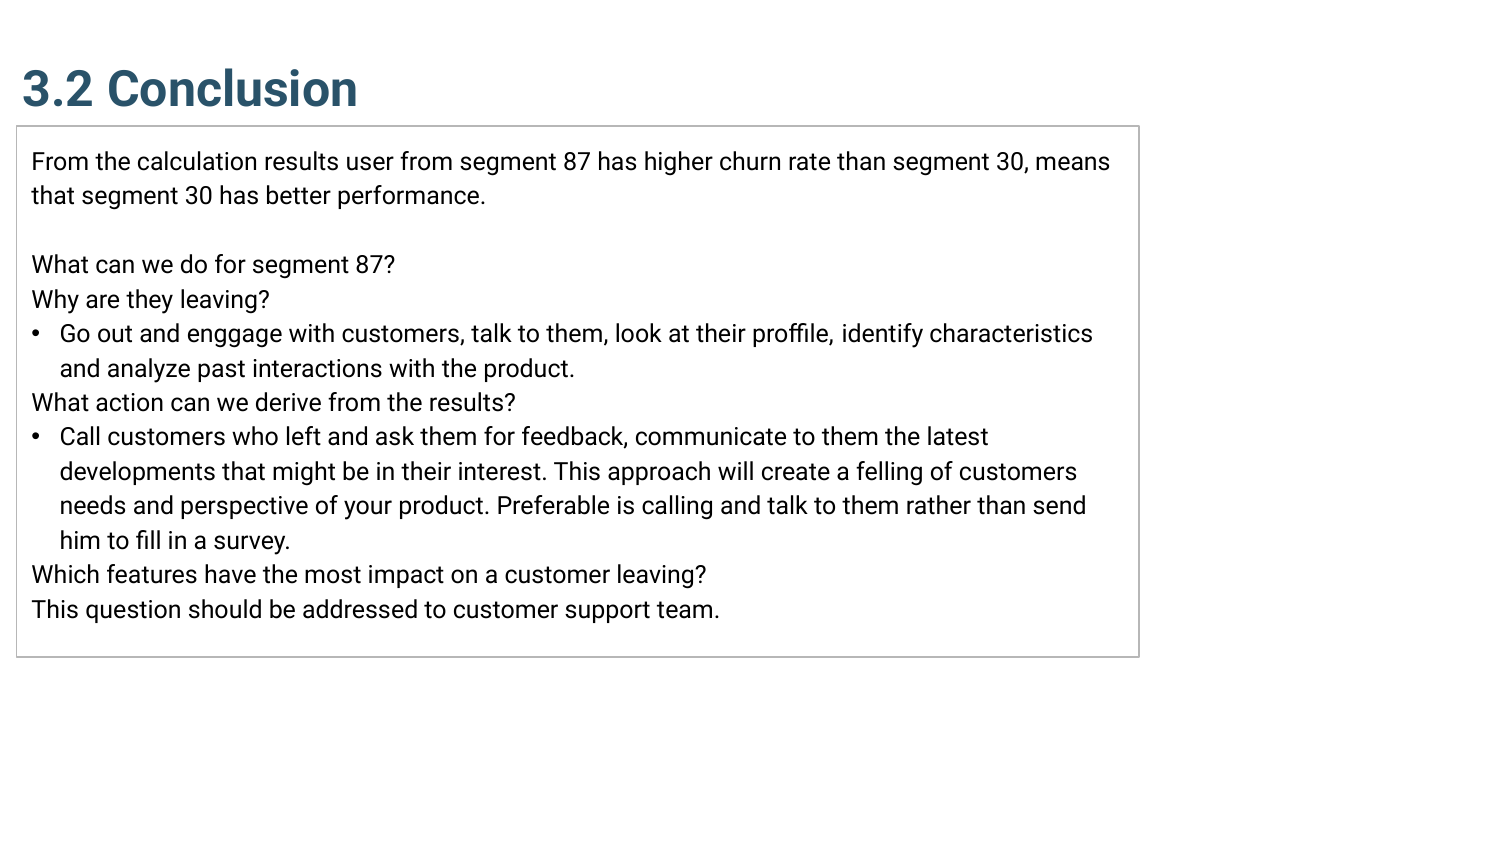

3.2 Conclusion
From the calculation results user from segment 87 has higher churn rate than segment 30, means that segment 30 has better performance.

What can we do for segment 87?
Why are they leaving?
Go out and enggage with customers, talk to them, look at their proffile, identify characteristics and analyze past interactions with the product.
What action can we derive from the results?
Call customers who left and ask them for feedback, communicate to them the latest developments that might be in their interest. This approach will create a felling of customers needs and perspective of your product. Preferable is calling and talk to them rather than send him to fill in a survey.
Which features have the most impact on a customer leaving?
This question should be addressed to customer support team.